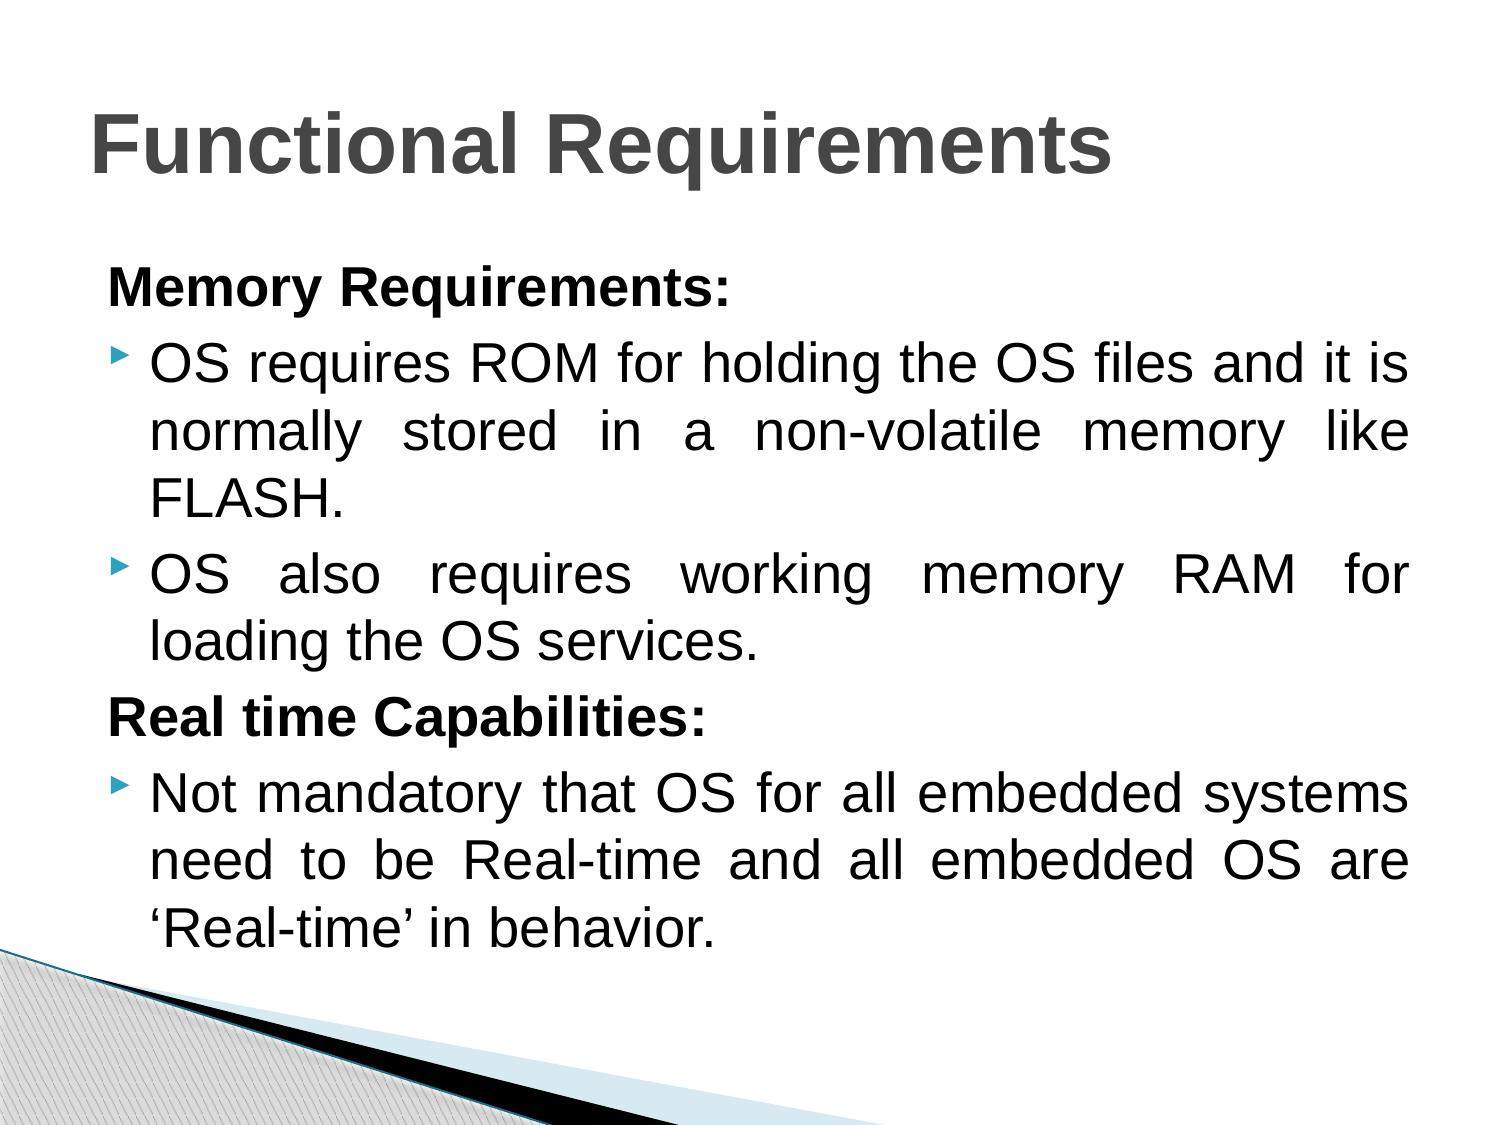

# Functional Requirements
Memory Requirements:
OS requires ROM for holding the OS files and it is normally stored in a non-volatile memory like FLASH.
OS also requires working memory RAM for loading the OS services.
Real time Capabilities:
Not mandatory that OS for all embedded systems need to be Real-time and all embedded OS are ‘Real-time’ in behavior.